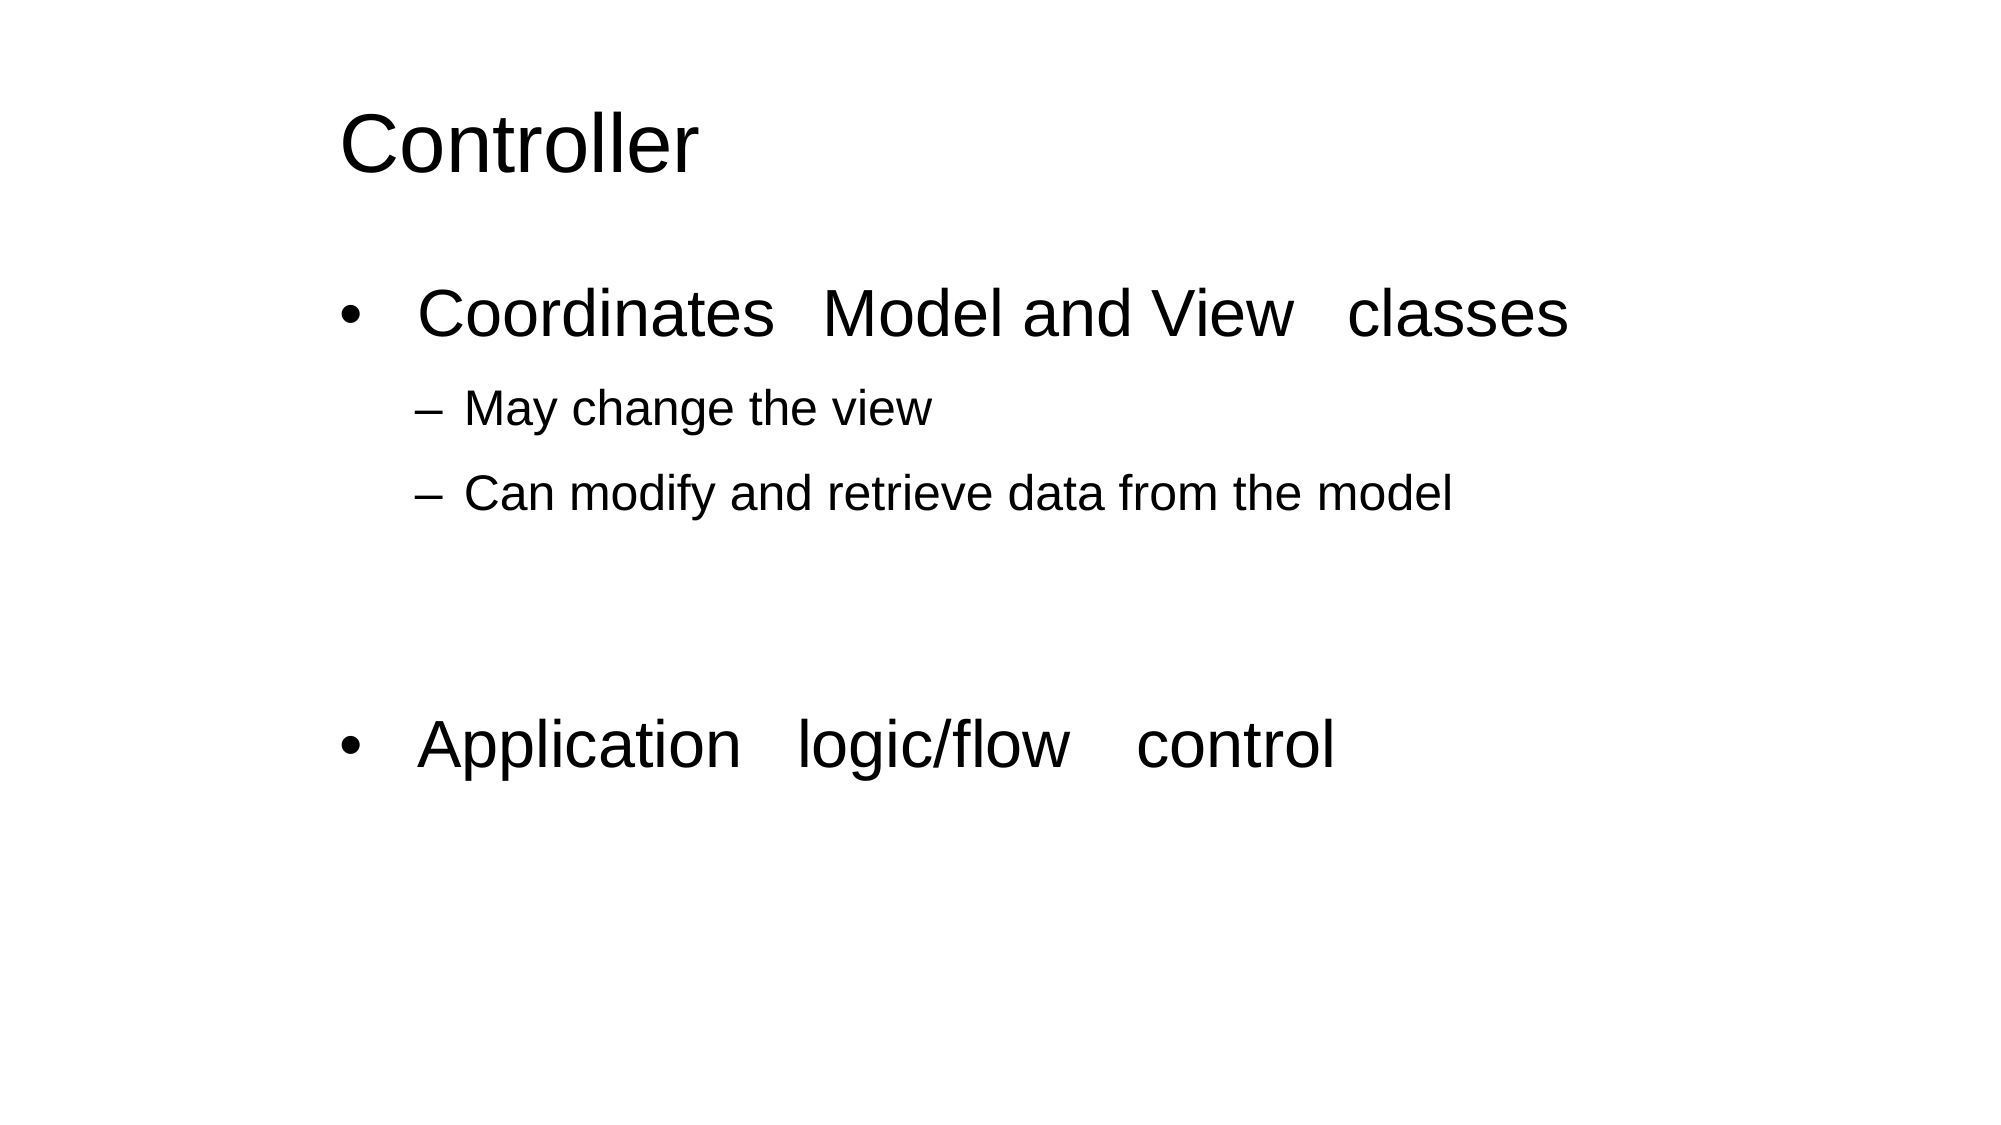

# Controller
• 	Coordinates	Model and View	classes
–  May change the view
–  Can modify and retrieve data from the model
• 	Application	logic/flow	control